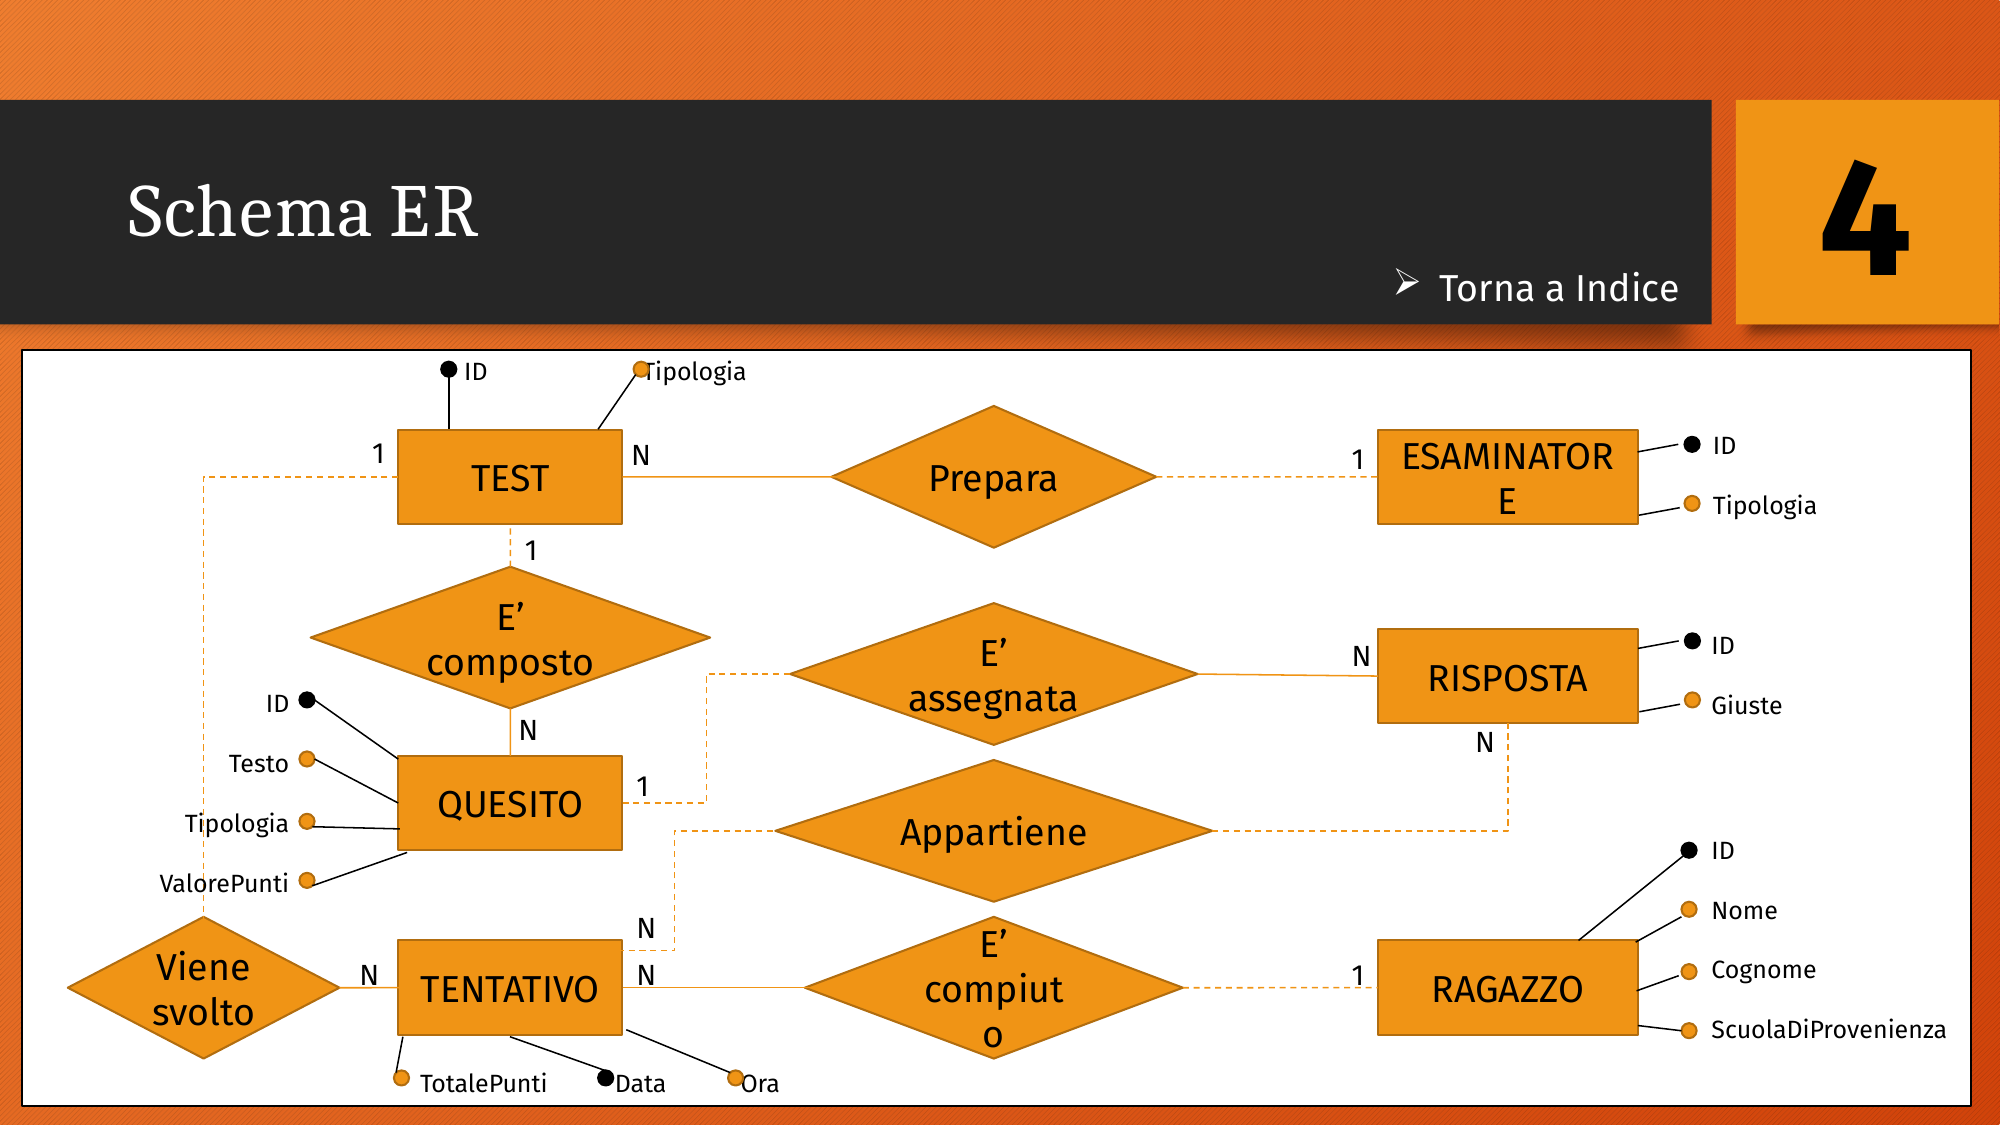

4
# Schema ER
Torna a Indice
ID                       Tipologia

Prepara
ID

Tipologia
1
N
TEST
ESAMINATORE
1

1
E’ composto
E’ assegnata
ID

Giuste
RISPOSTA
N

ID

Testo

Tipologia

ValorePunti

N
N

QUESITO
Appartiene
1

ID

Nome

Cognome

ScuolaDiProvenienza

N
Viene svolto
E’ compiuto
TENTATIVO
RAGAZZO
N
N
1

TotalePunti          Data           Ora